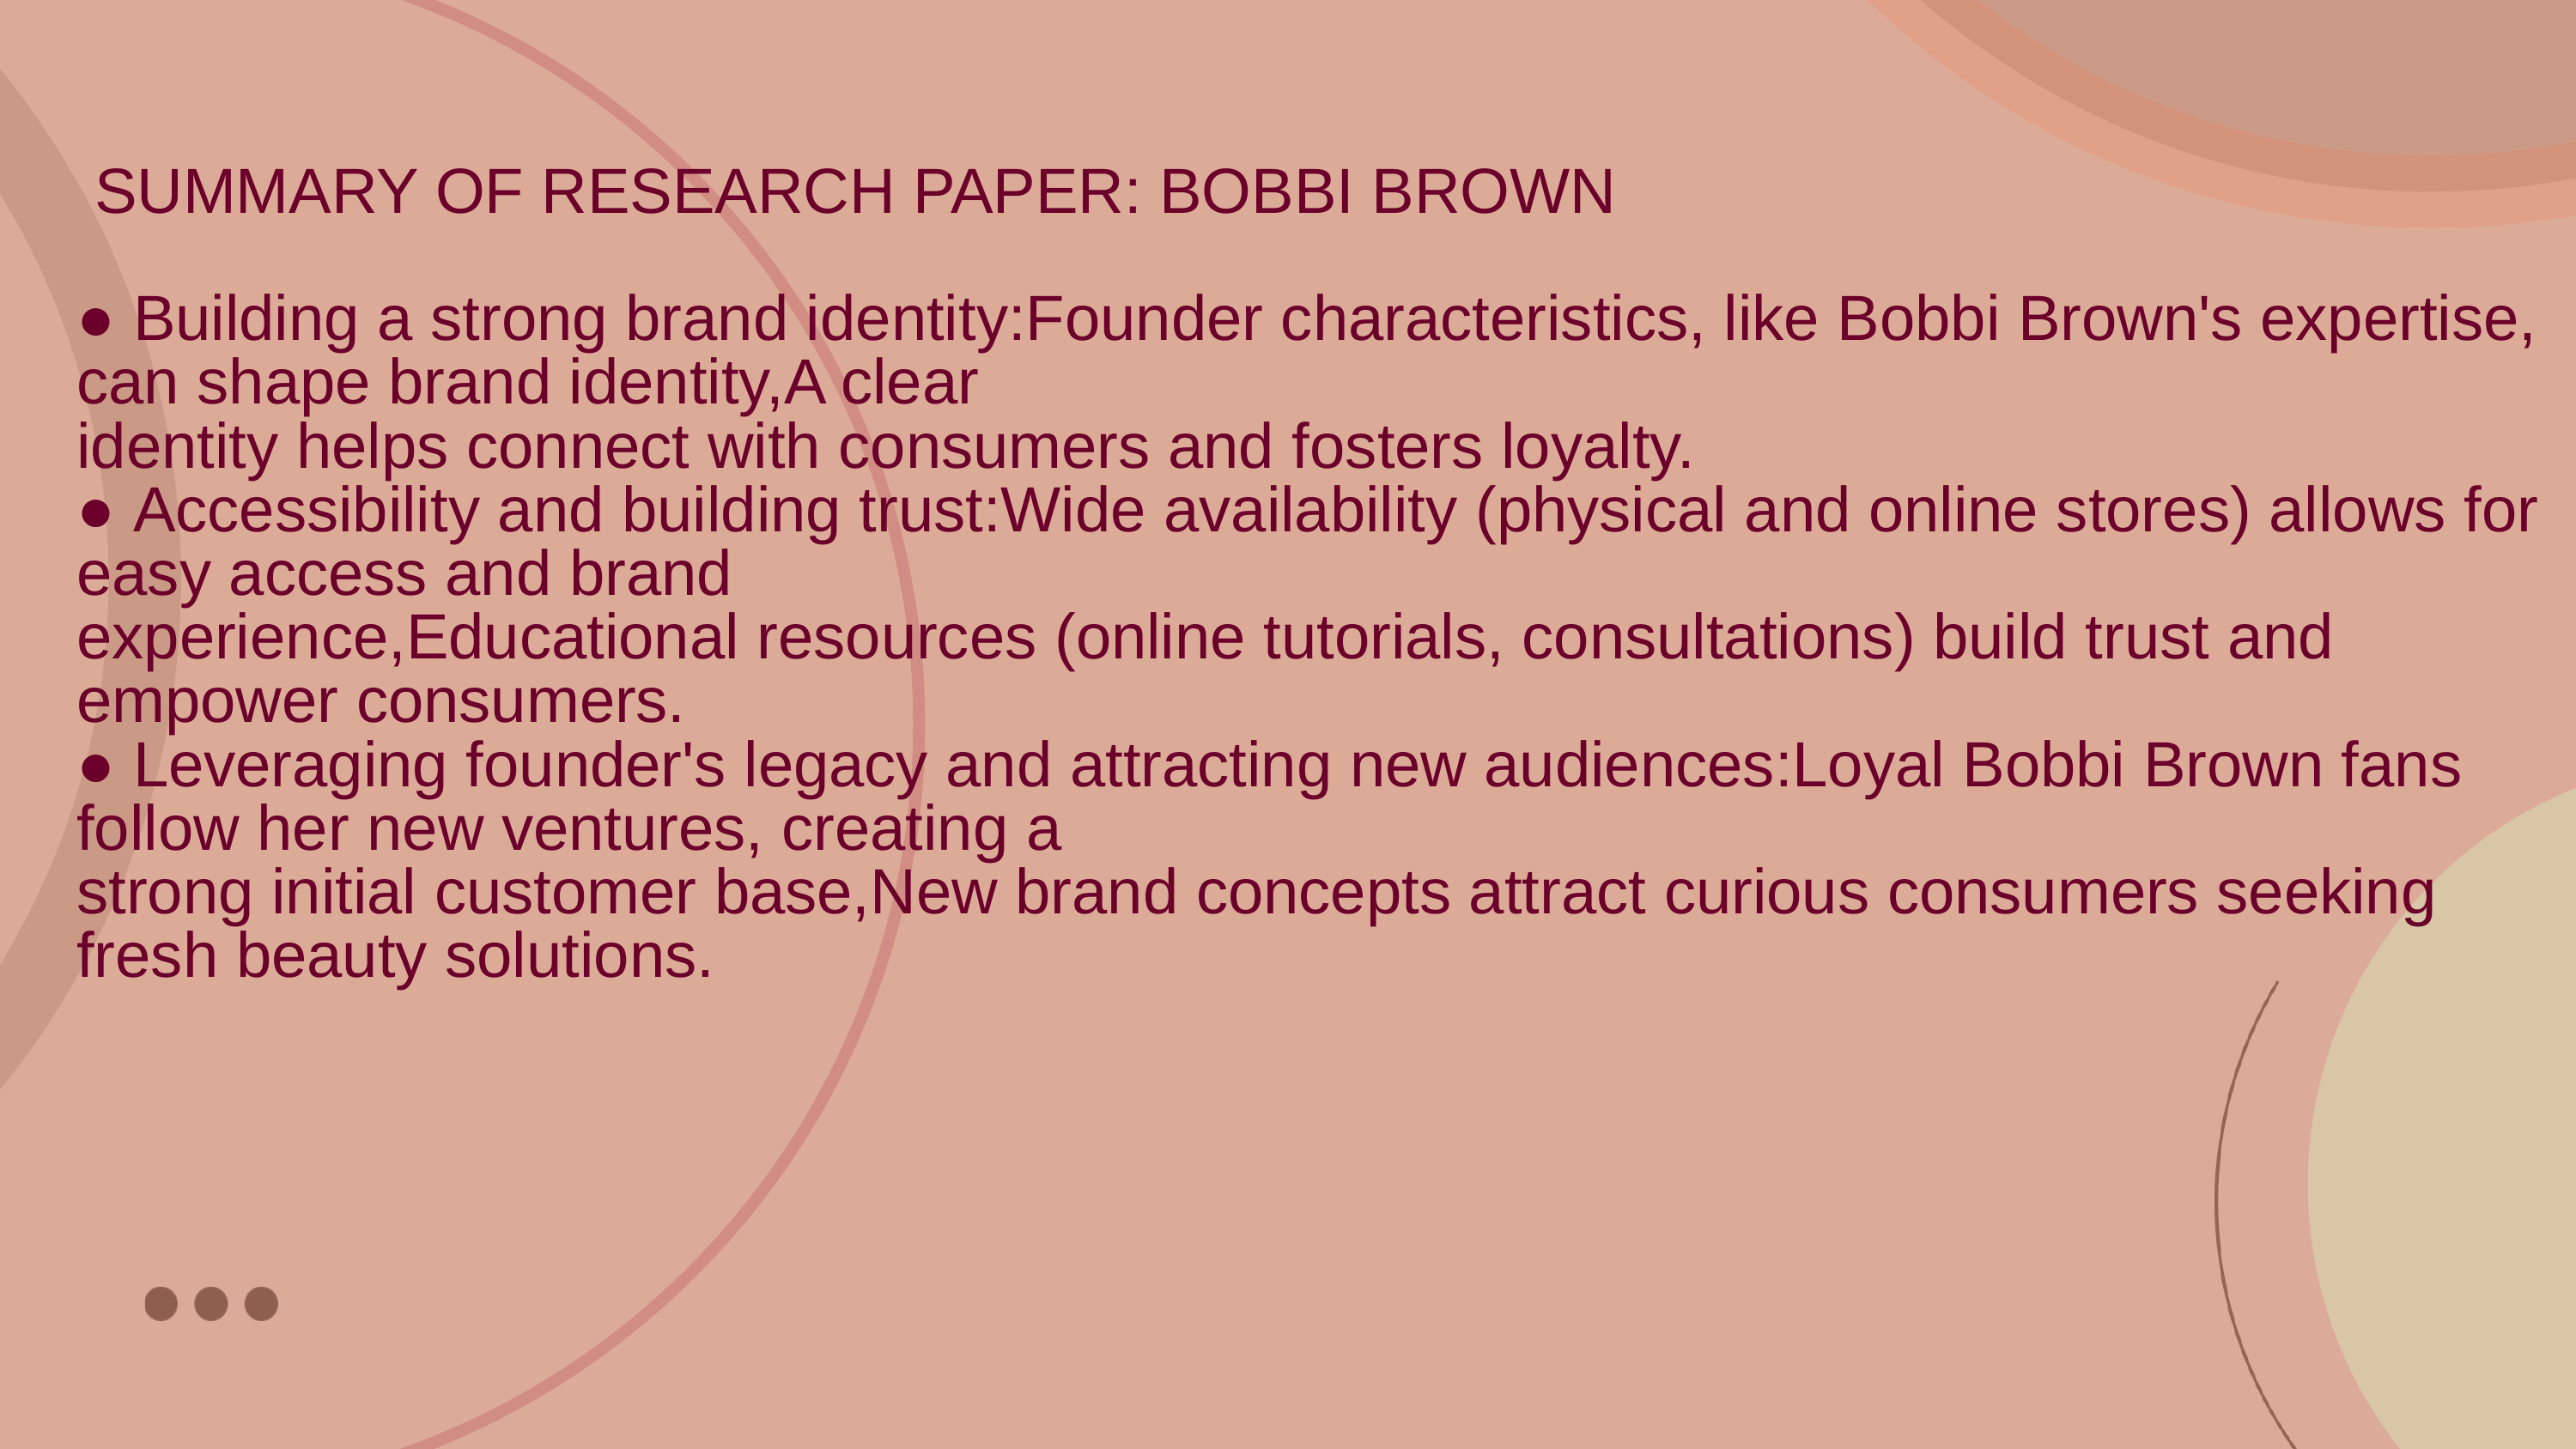

SUMMARY OF RESEARCH PAPER: BOBBI BROWN

● Building a strong brand identity:Founder characteristics, like Bobbi Brown's expertise, can shape brand identity,A clear
identity helps connect with consumers and fosters loyalty.
● Accessibility and building trust:Wide availability (physical and online stores) allows for easy access and brand
experience,Educational resources (online tutorials, consultations) build trust and empower consumers.
● Leveraging founder's legacy and attracting new audiences:Loyal Bobbi Brown fans follow her new ventures, creating a
strong initial customer base,New brand concepts attract curious consumers seeking fresh beauty solutions.